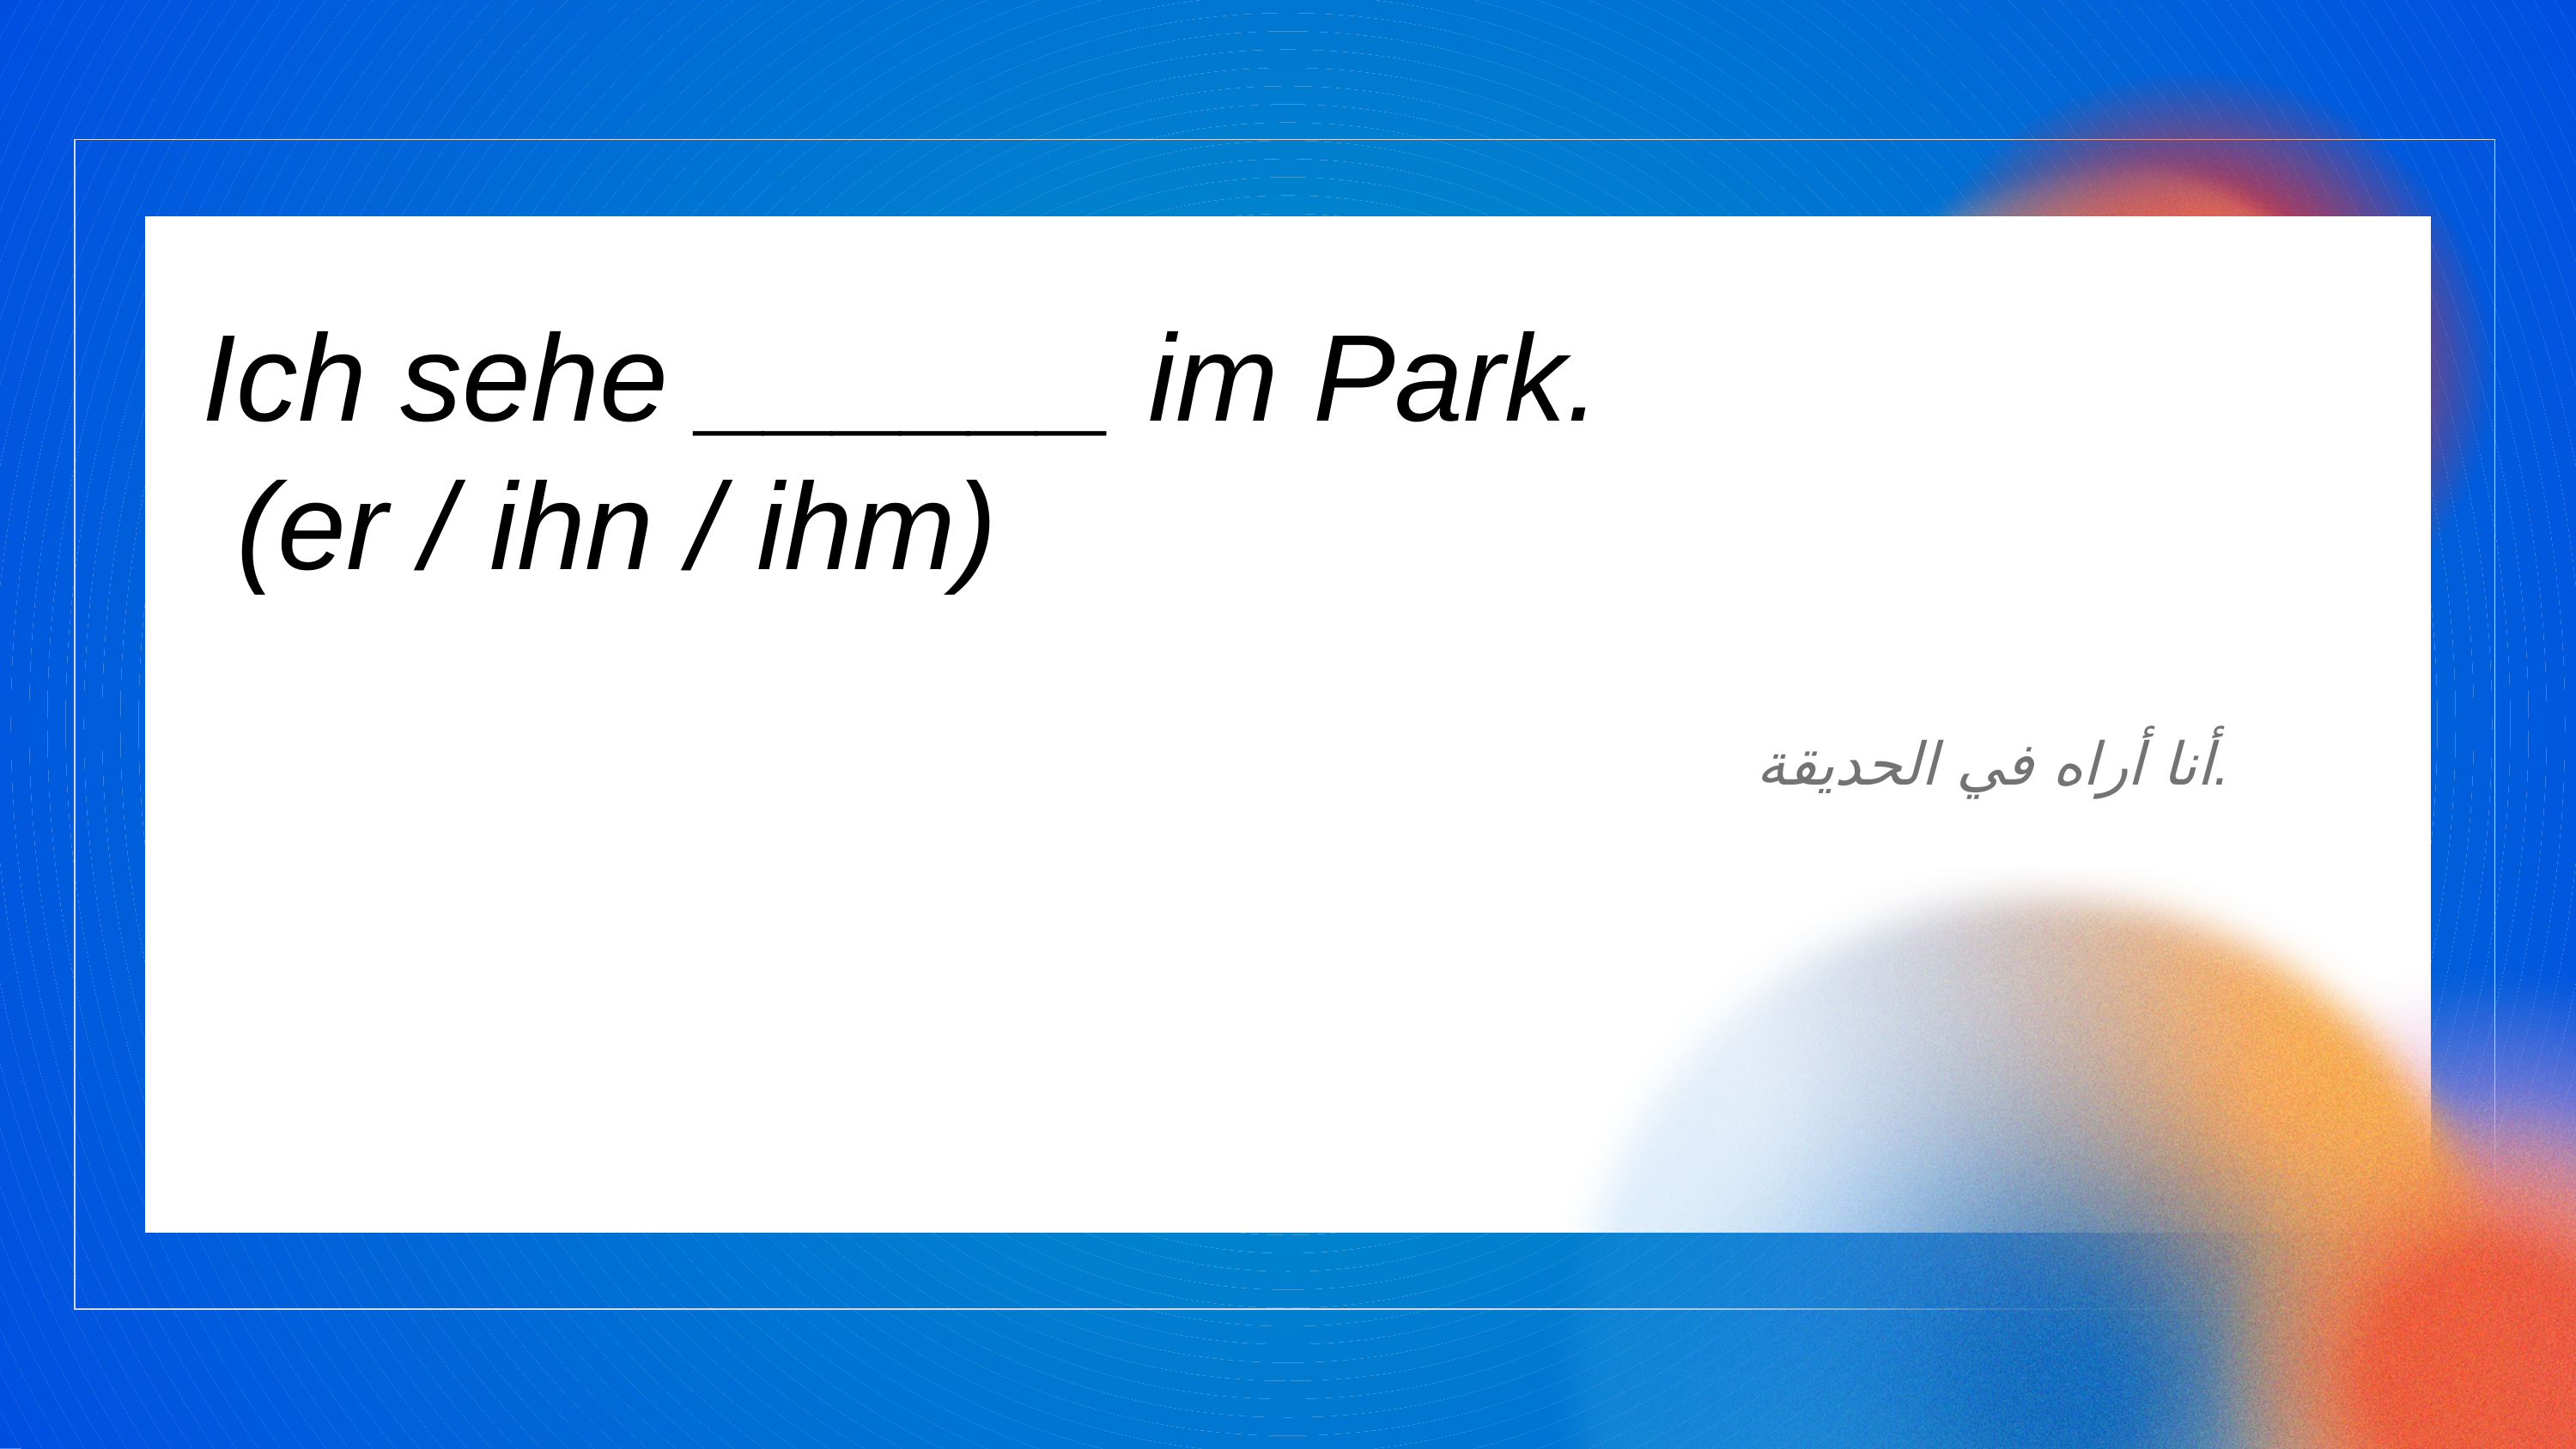

Ich sehe ______ im Park.
 (er / ihn / ihm)
أنا أراه في الحديقة.